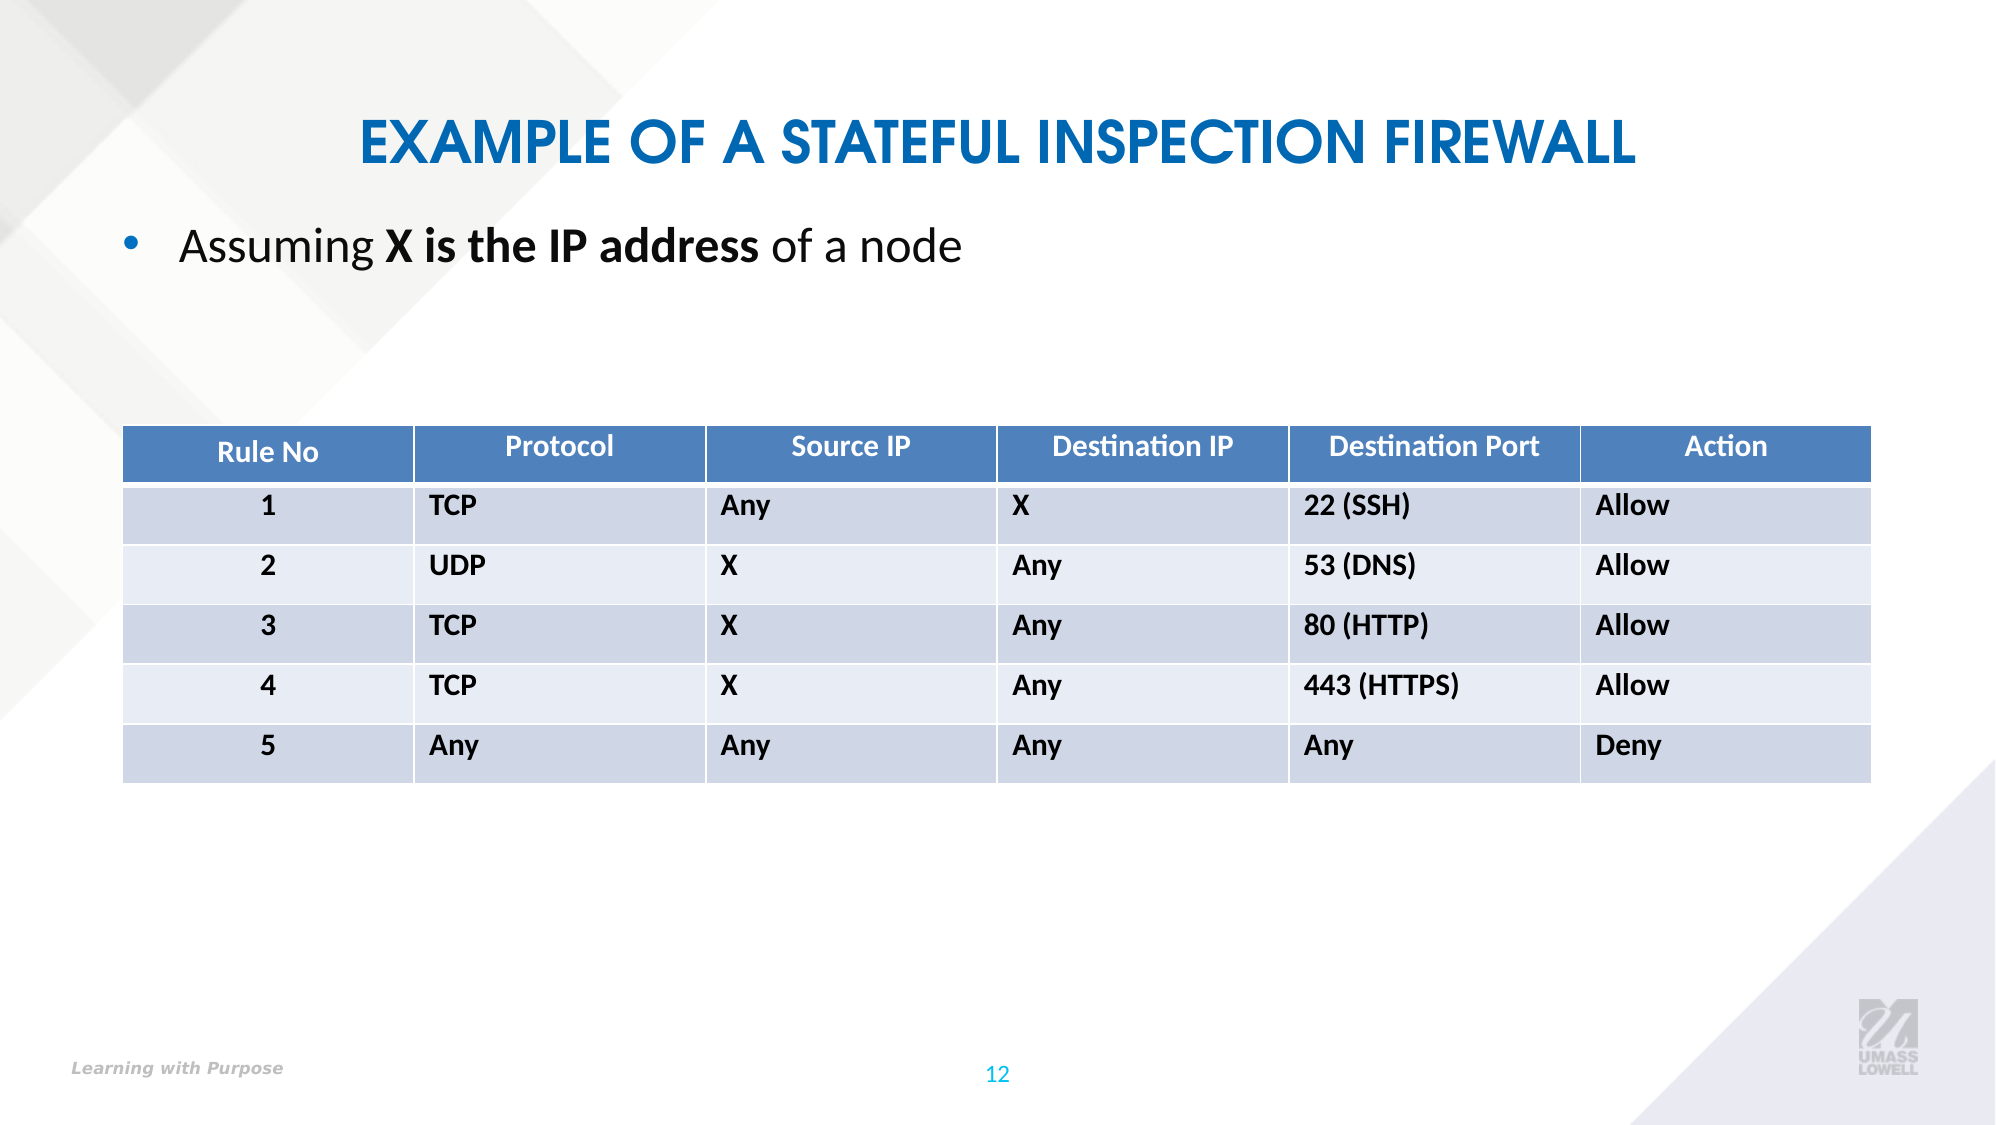

# EXAMPLE OF A STATEFUL INSPECTION FIREWALL
Assuming X is the IP address of a node
| Rule No | Protocol | Source IP | Destination IP | Destination Port | Action |
| --- | --- | --- | --- | --- | --- |
| 1 | TCP | Any | X | 22 (SSH) | Allow |
| 2 | UDP | X | Any | 53 (DNS) | Allow |
| 3 | TCP | X | Any | 80 (HTTP) | Allow |
| 4 | TCP | X | Any | 443 (HTTPS) | Allow |
| 5 | Any | Any | Any | Any | Deny |
12